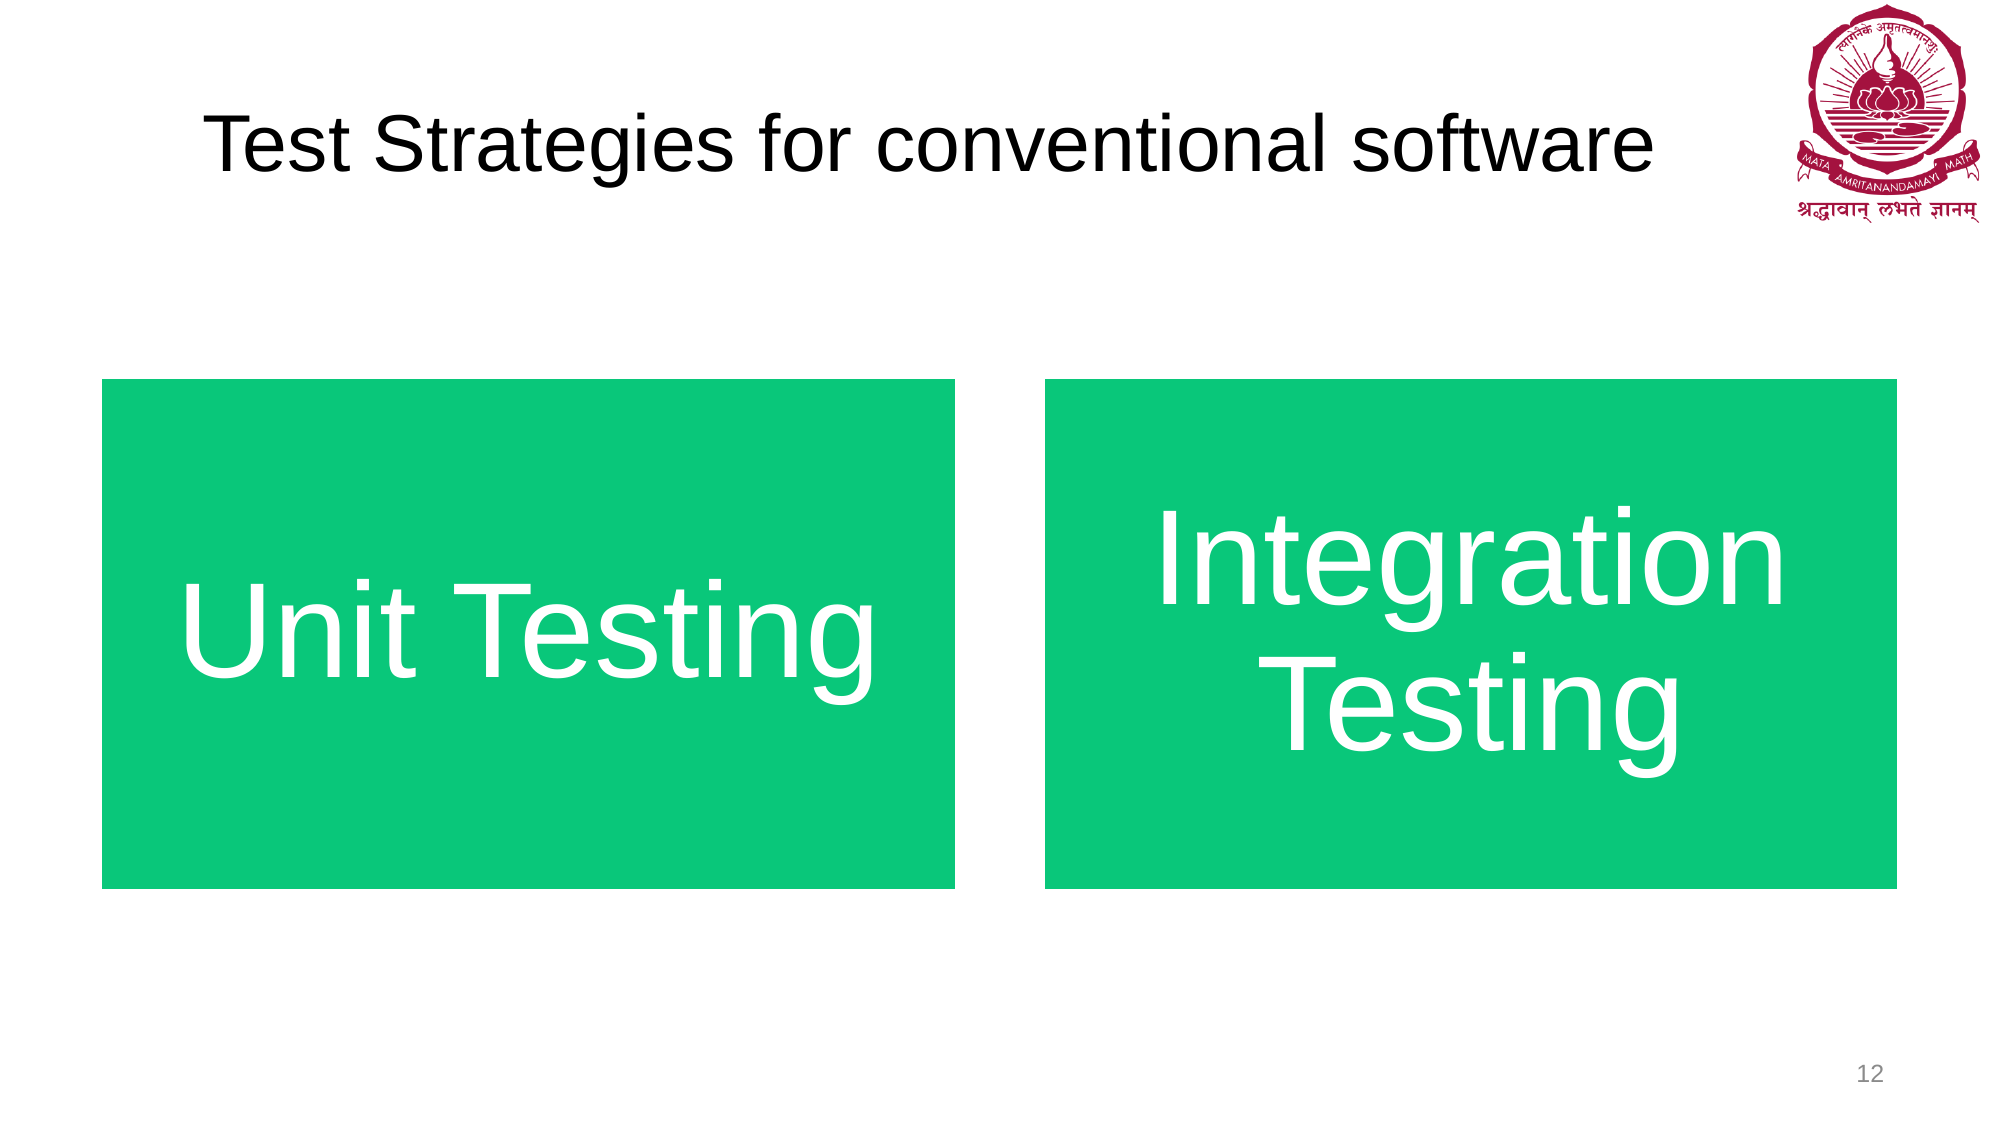

# Test Strategies for conventional software
Unit Testing
Integration Testing
12